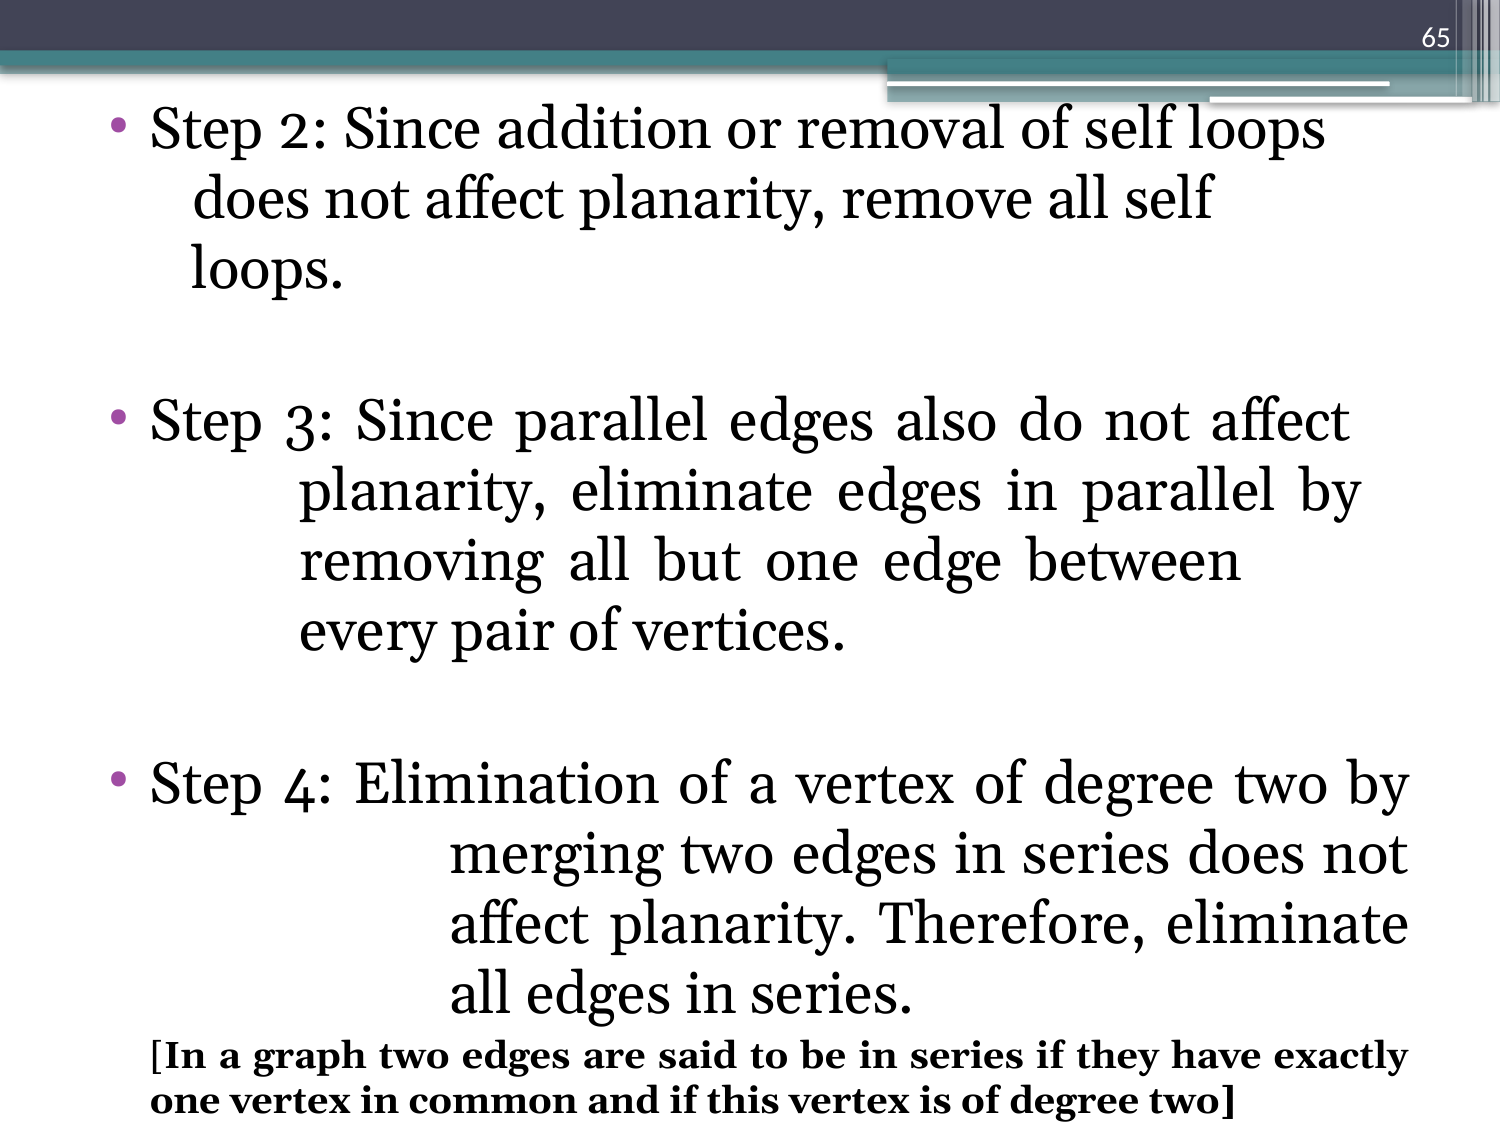

65
Step 2: Since addition or removal of self loops 	        does not affect planarity, remove all self      	        loops.

Step 3: Since parallel edges also do not affect 		planarity, eliminate edges in parallel by 		removing all but one edge between 		every pair of vertices.

Step 4: Elimination of a vertex of degree two by 		merging two edges in series does not 		affect planarity. Therefore, eliminate 		all edges in series.
	[In a graph two edges are said to be in series if they have exactly one vertex in common and if this vertex is of degree two]